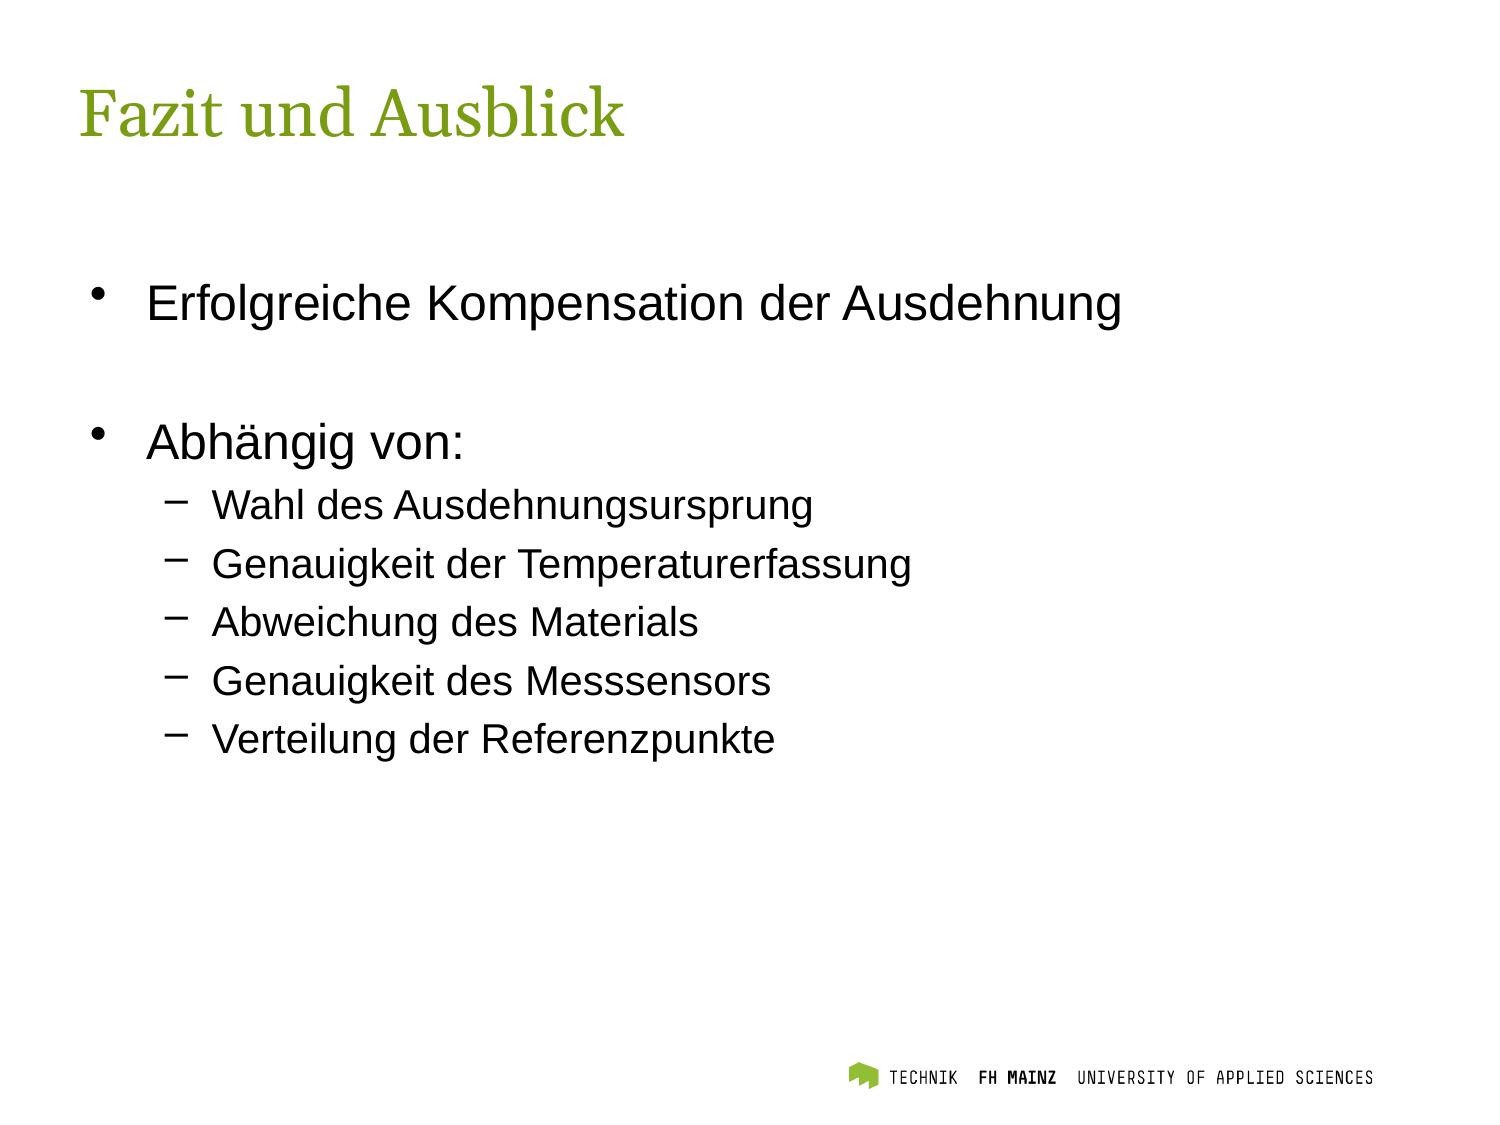

# Fazit und Ausblick
Erfolgreiche Kompensation der Ausdehnung

Abhängig von:
Wahl des Ausdehnungsursprung
Genauigkeit der Temperaturerfassung
Abweichung des Materials
Genauigkeit des Messsensors
Verteilung der Referenzpunkte